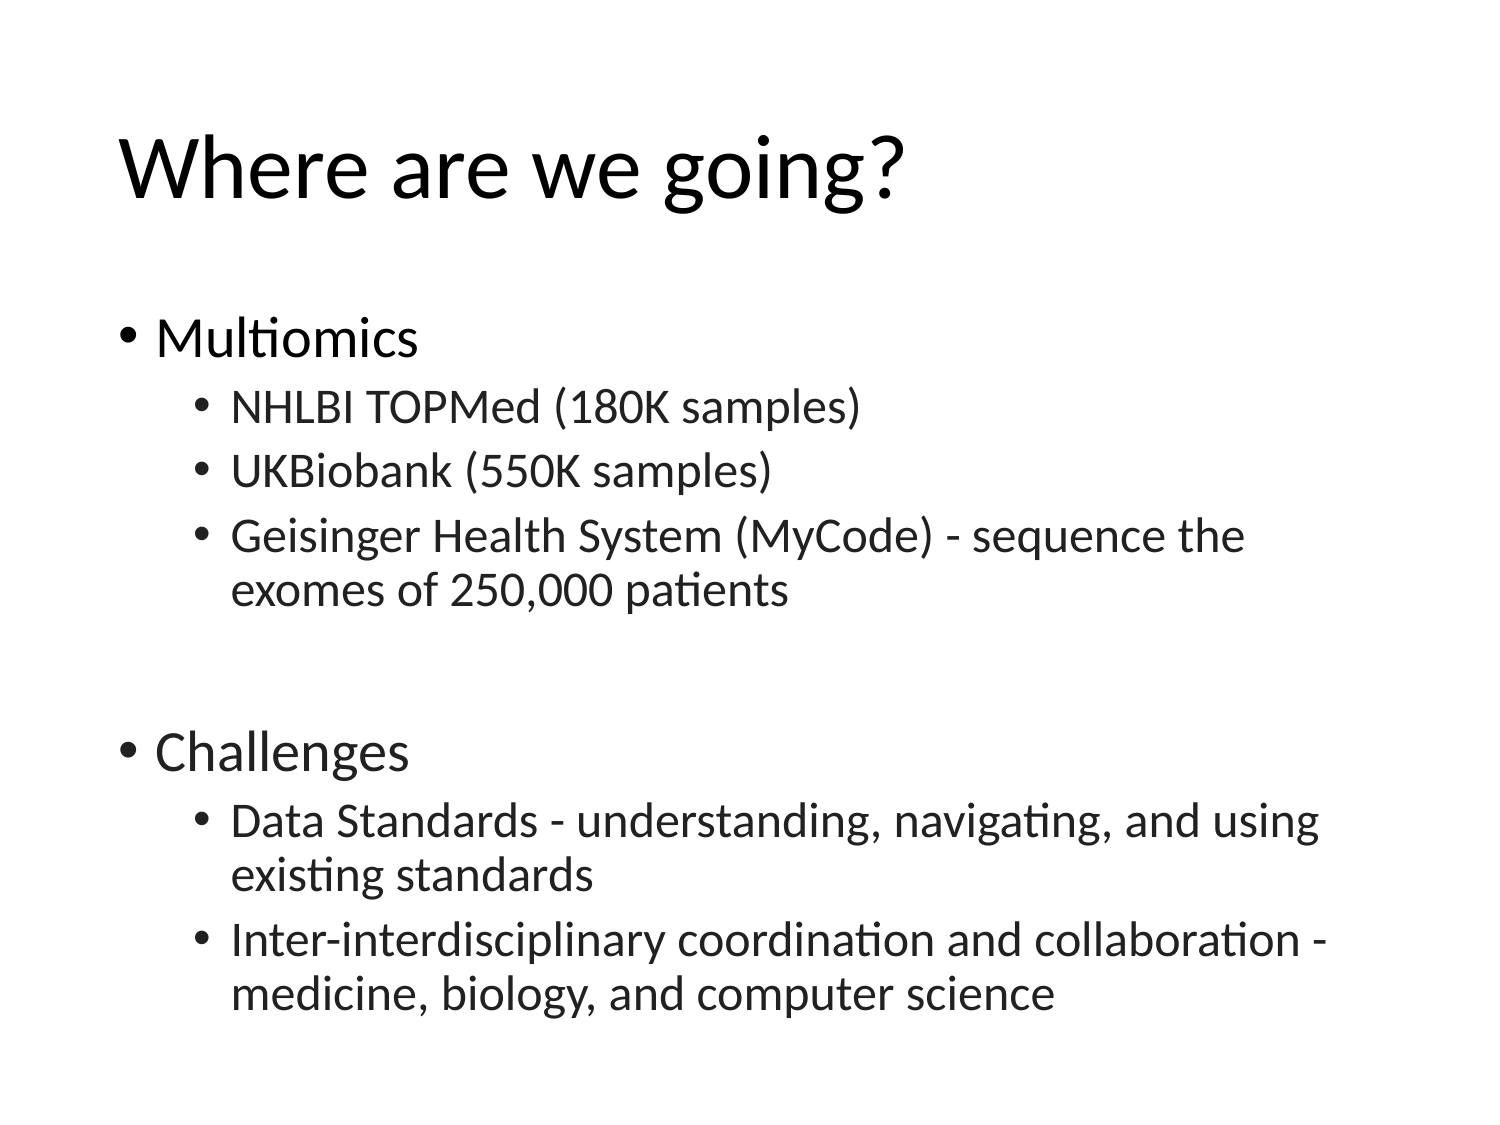

# Where are we going?
Multiomics
NHLBI TOPMed (180K samples)
UKBiobank (550K samples)
Geisinger Health System (MyCode) - sequence the exomes of 250,000 patients

Challenges
Data Standards - understanding, navigating, and using existing standards
Inter-interdisciplinary coordination and collaboration - medicine, biology, and computer science